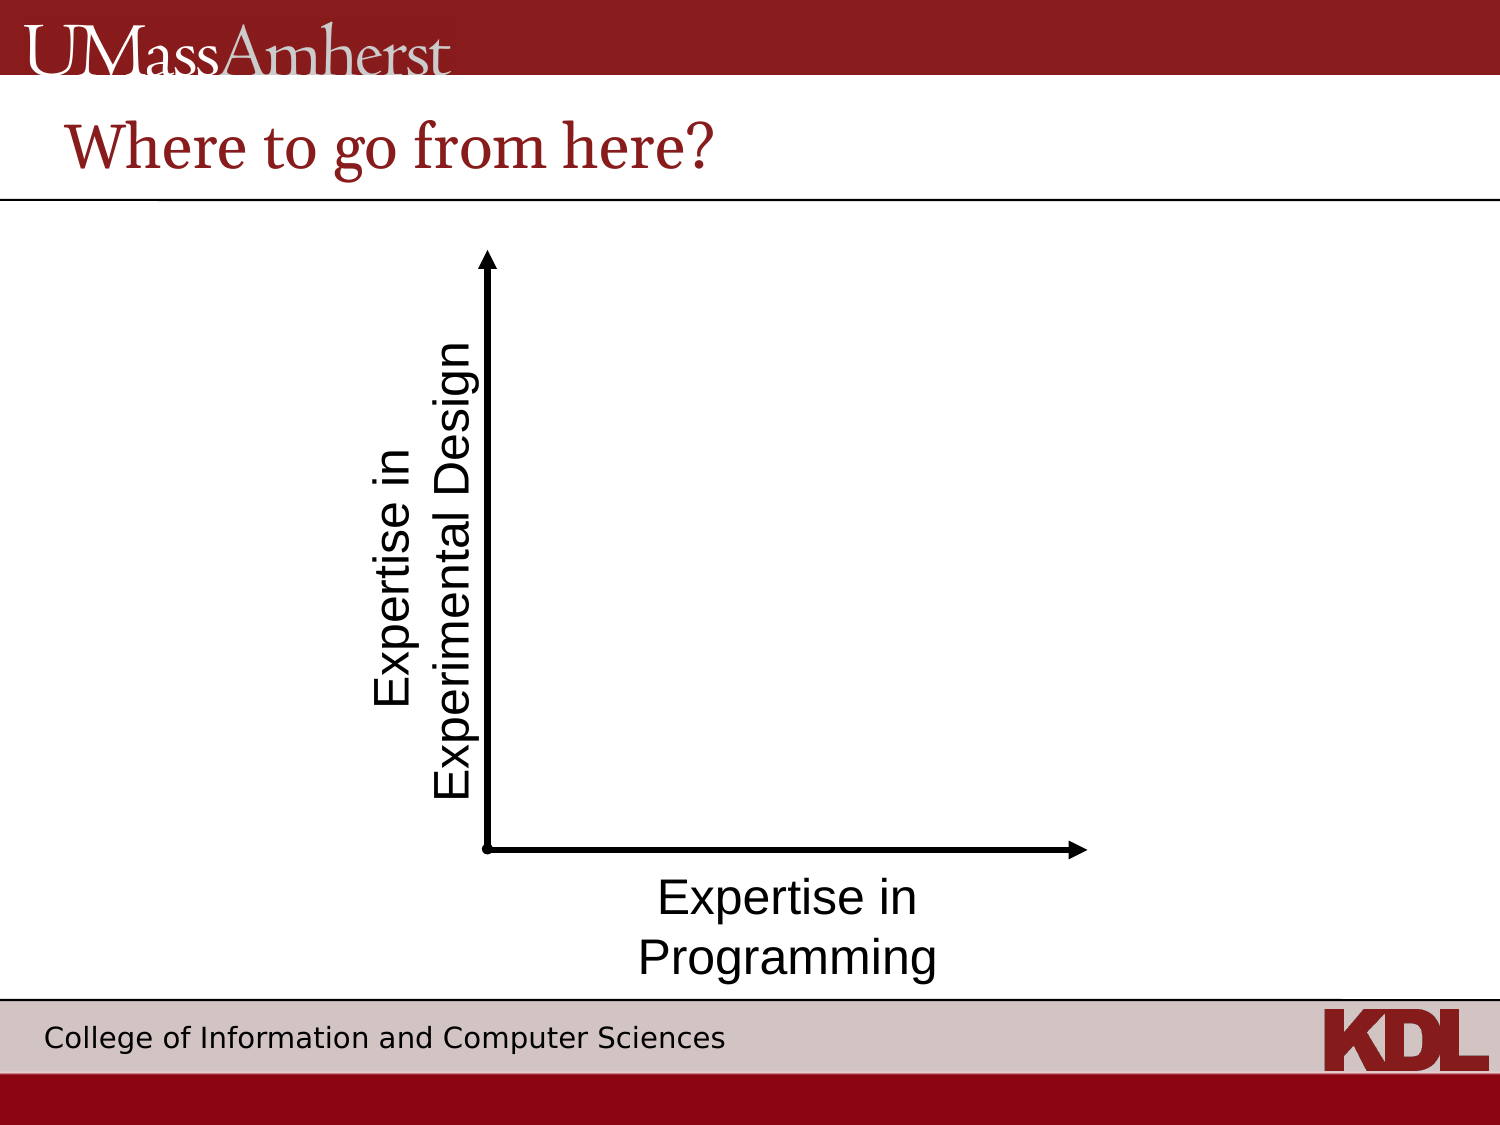

# Where to go from here?
Expertise in
Experimental Design

Expertise in Programming